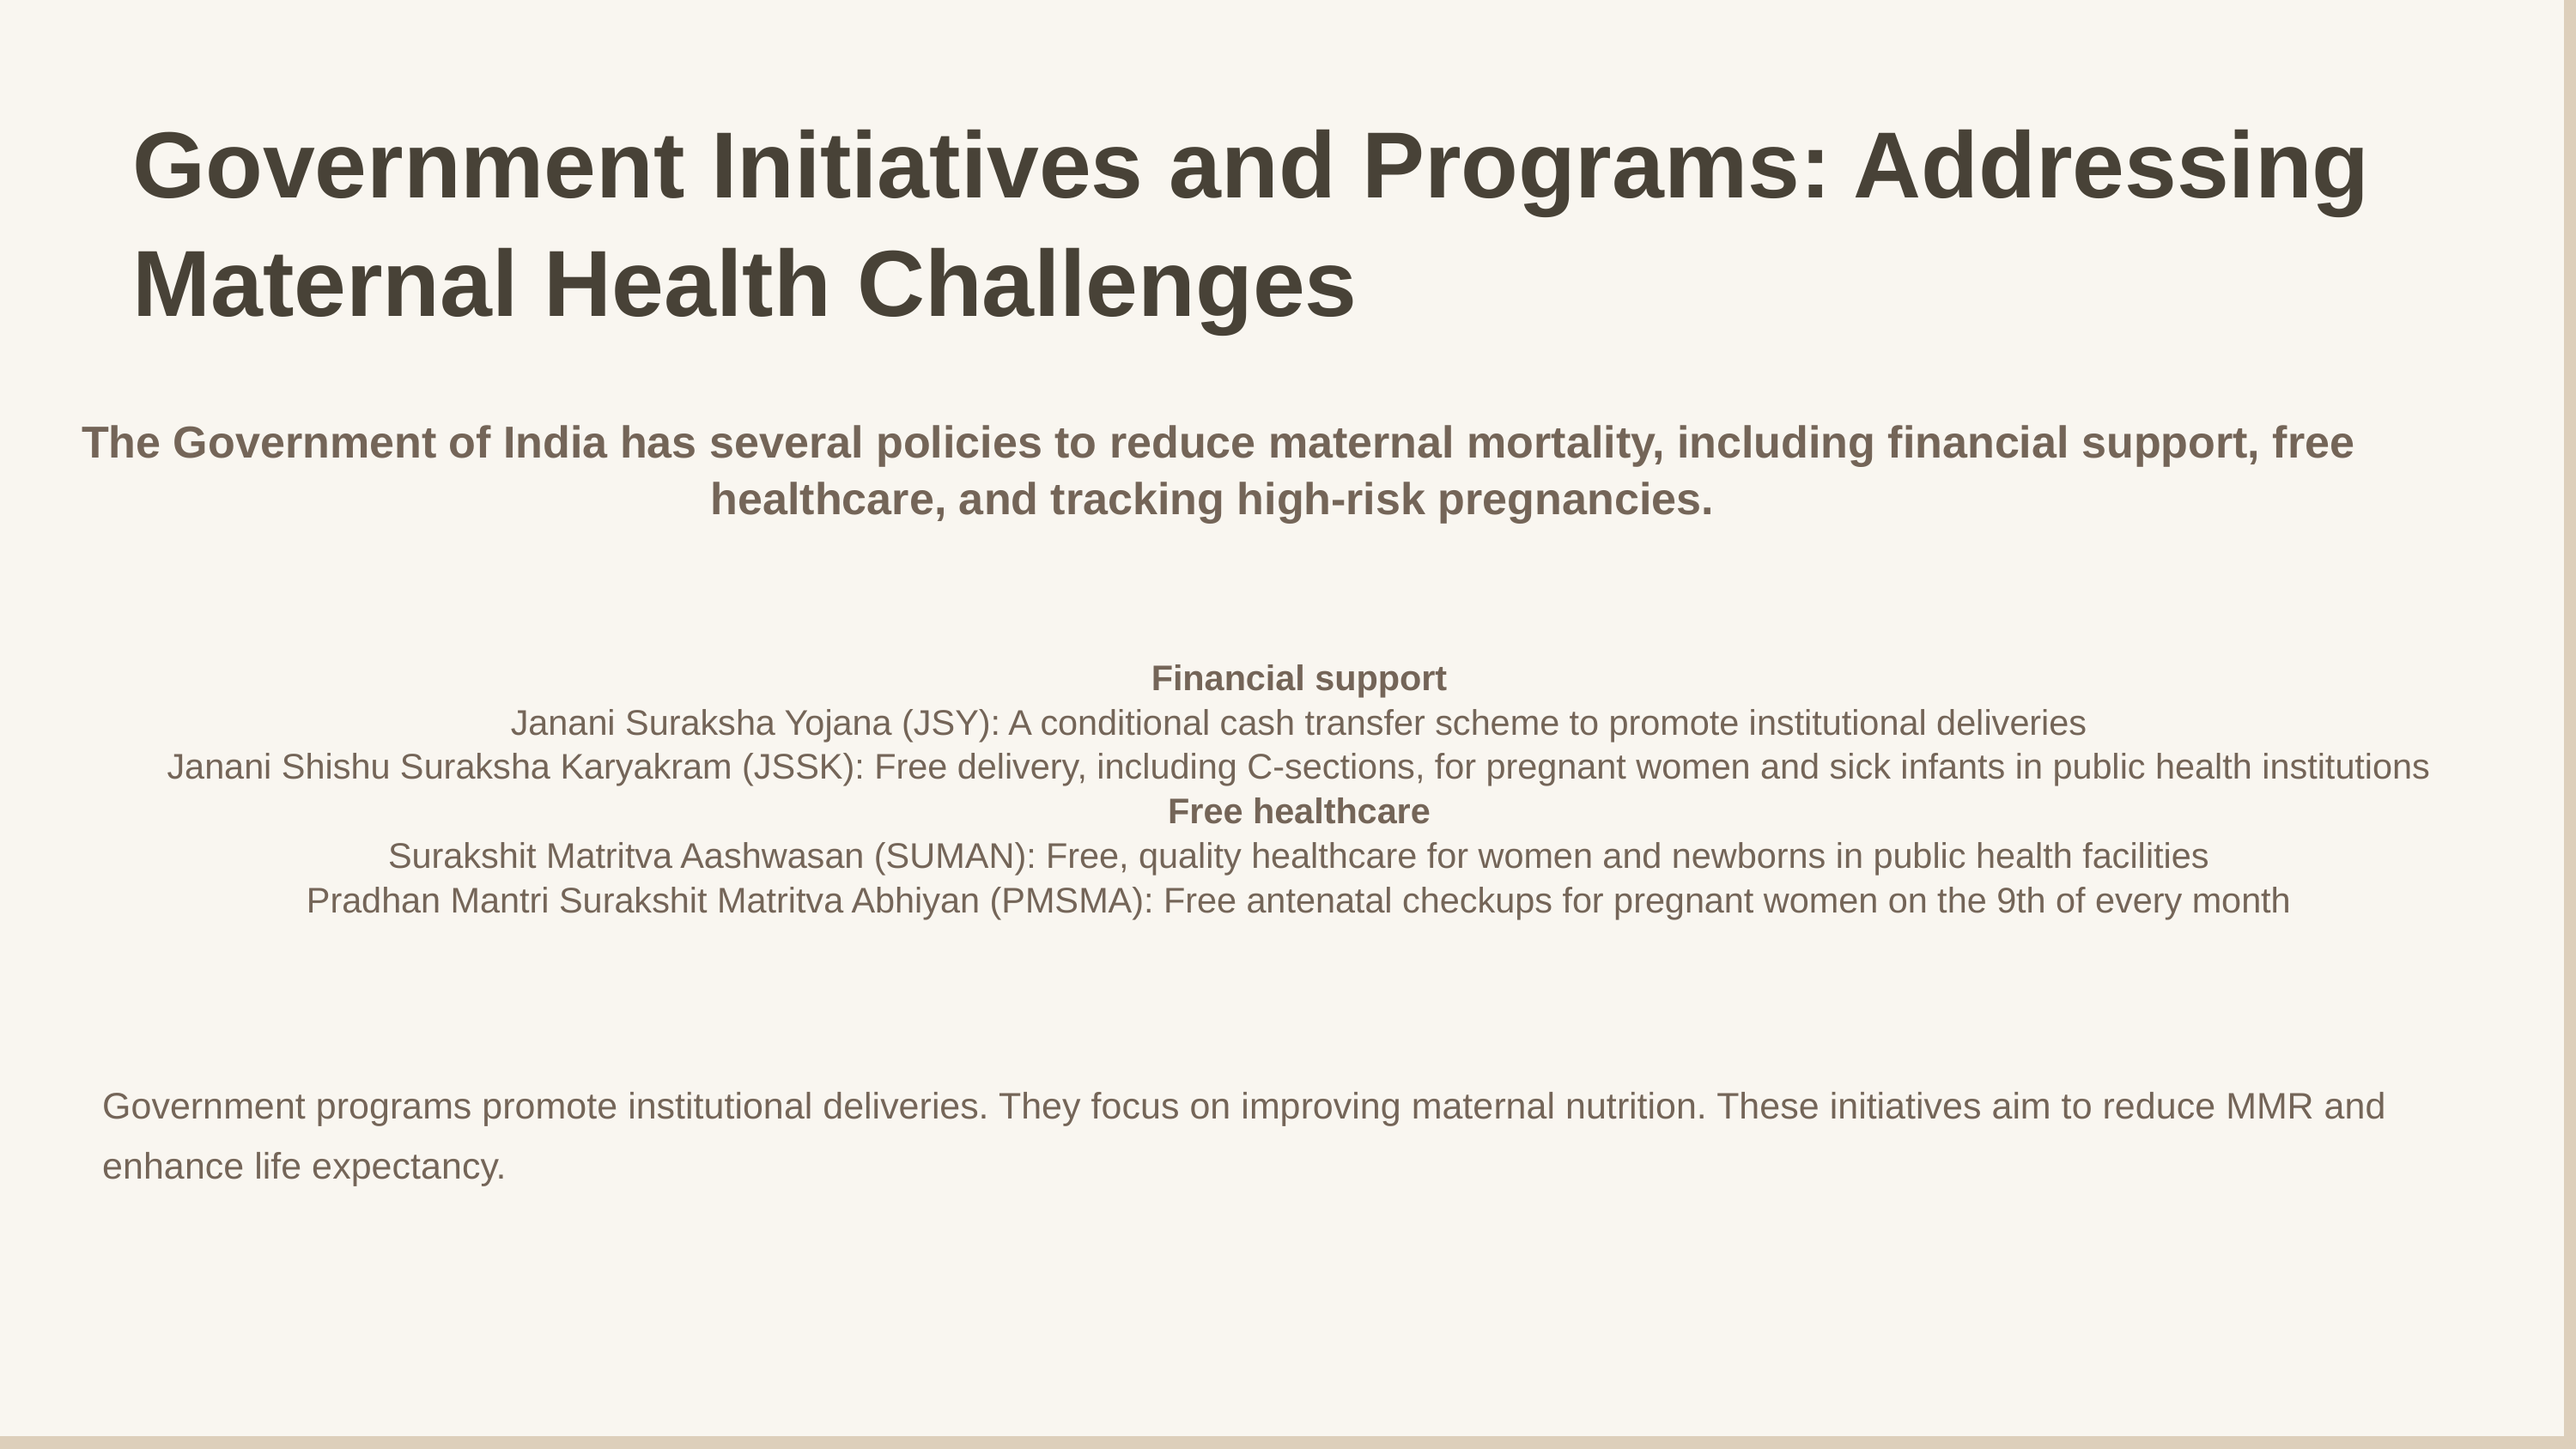

Government Initiatives and Programs: Addressing Maternal Health Challenges
The Government of India has several policies to reduce maternal mortality, including financial support, free healthcare, and tracking high-risk pregnancies.
Financial support
Janani Suraksha Yojana (JSY): A conditional cash transfer scheme to promote institutional deliveries
Janani Shishu Suraksha Karyakram (JSSK): Free delivery, including C-sections, for pregnant women and sick infants in public health institutions
Free healthcare
Surakshit Matritva Aashwasan (SUMAN): Free, quality healthcare for women and newborns in public health facilities
Pradhan Mantri Surakshit Matritva Abhiyan (PMSMA): Free antenatal checkups for pregnant women on the 9th of every month

Government programs promote institutional deliveries. They focus on improving maternal nutrition. These initiatives aim to reduce MMR and enhance life expectancy.